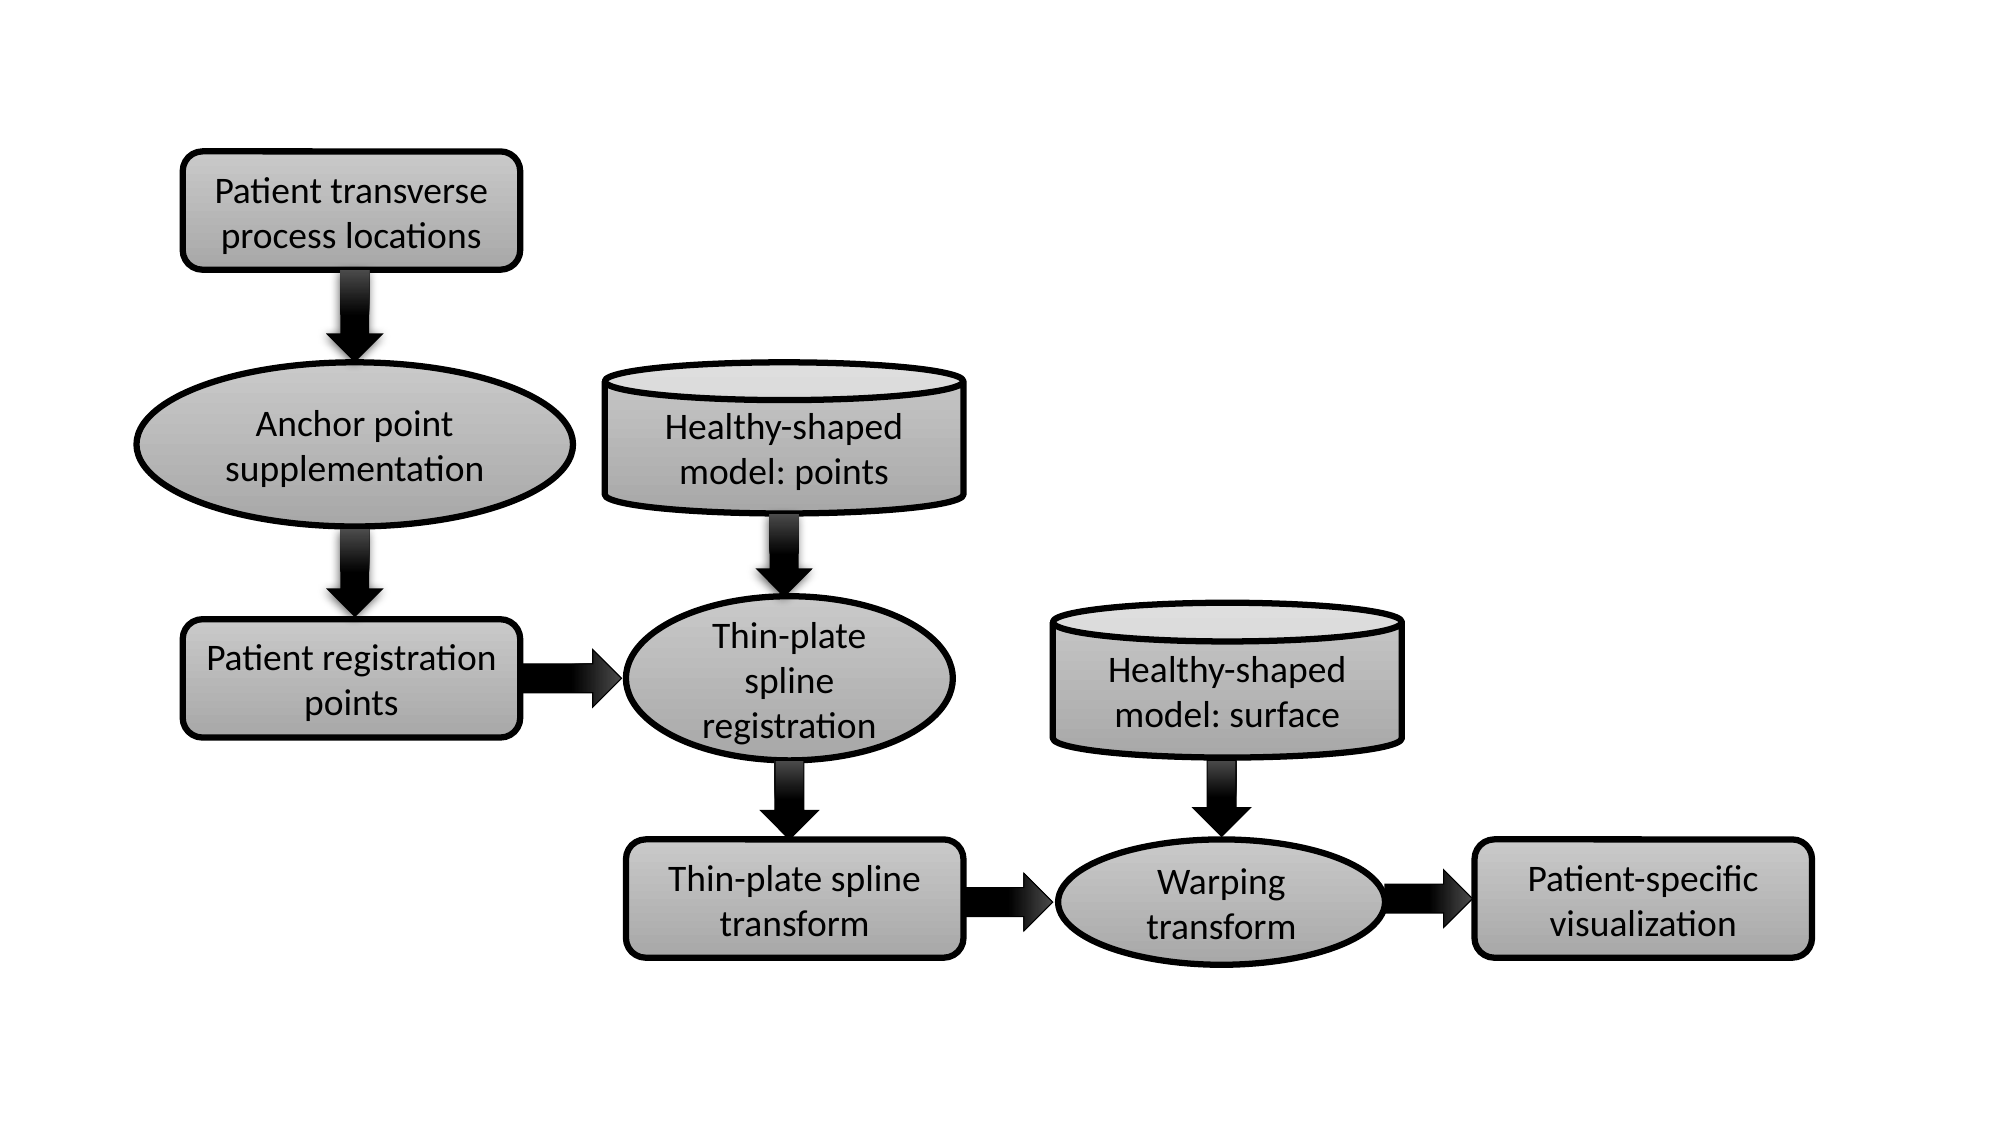

Patient transverse process locations

Healthy-shaped model: points
Anchor point supplementation

Thin-plate spline registration
Healthy-shaped model: surface
Patient registration points

Patient-specific visualization
Thin-plate spline transform
Warping transform